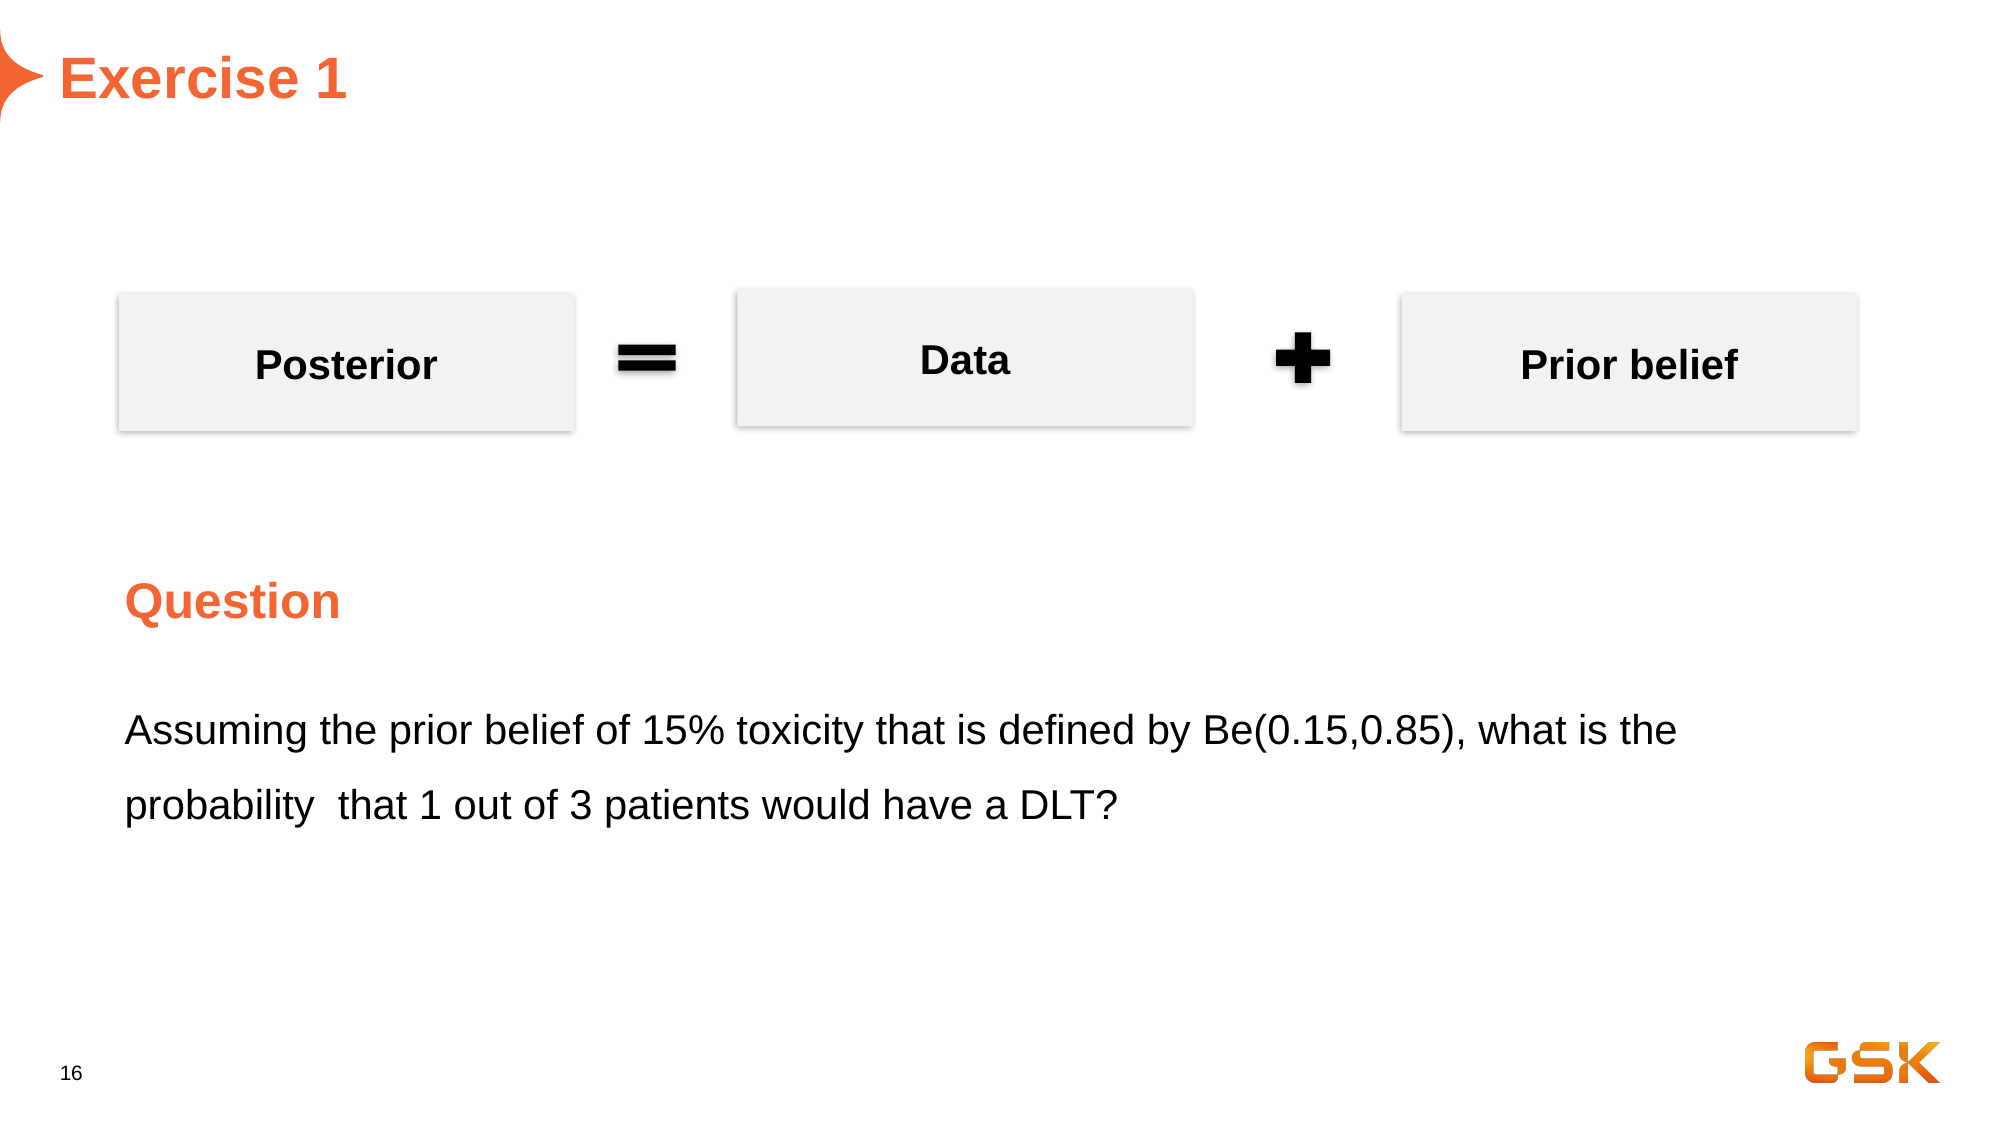

# Exercise 1
Data
Posterior
Prior belief

Question

Assuming the prior belief of 15% toxicity that is defined by Be(0.15,0.85), what is the probability  that 1 out of 3 patients would have a DLT?
16